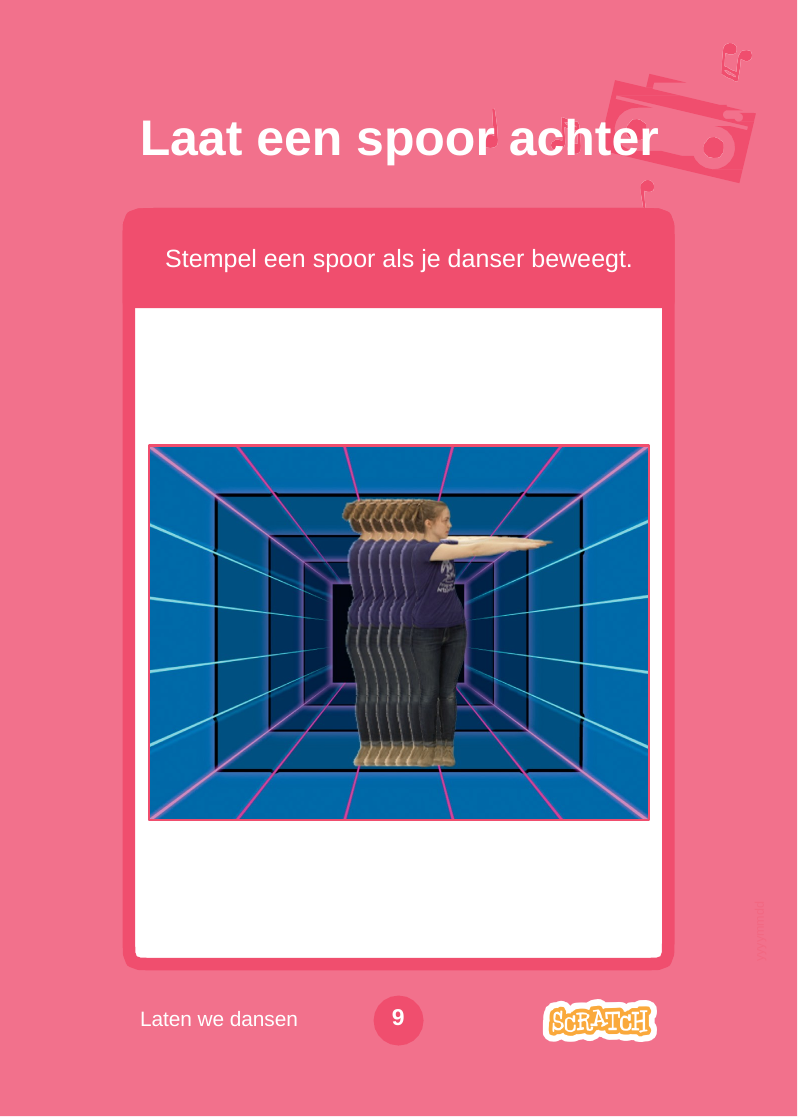

# Laat een spoor achter

Stempel een spoor als je danser beweegt.

yyyymmdd

9
Laten we dansen
Dance Party!